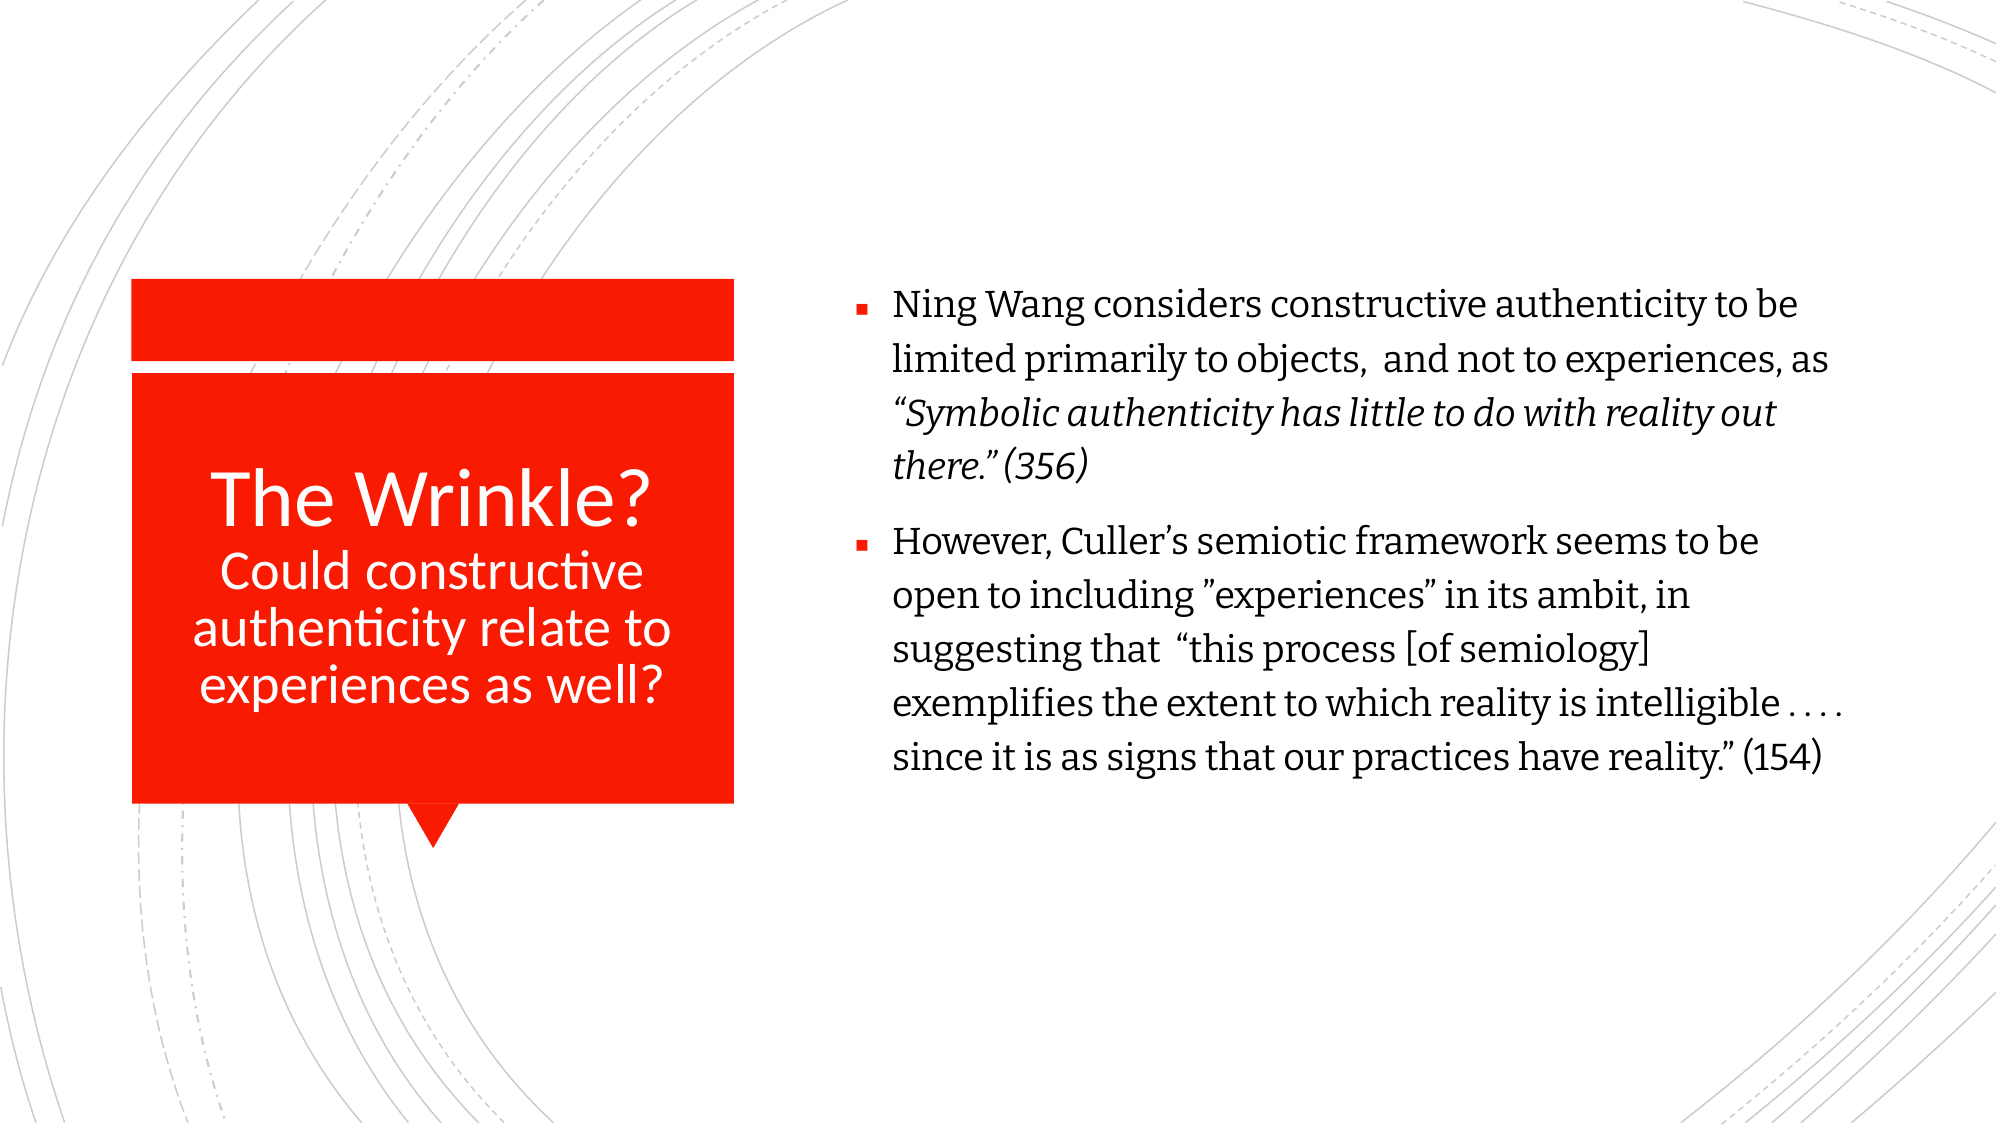

Ning Wang considers constructive authenticity to be limited primarily to objects,  and not to experiences, as “Symbolic authenticity has little to do with reality out there.” (356)
However, Culler’s semiotic framework seems to be open to including ”experiences” in its ambit, in suggesting that  “this process [of semiology] exemplifies the extent to which reality is intelligible . . . . since it is as signs that our practices have reality.” (154)

# The Wrinkle? Could constructive authenticity relate to experiences as well?